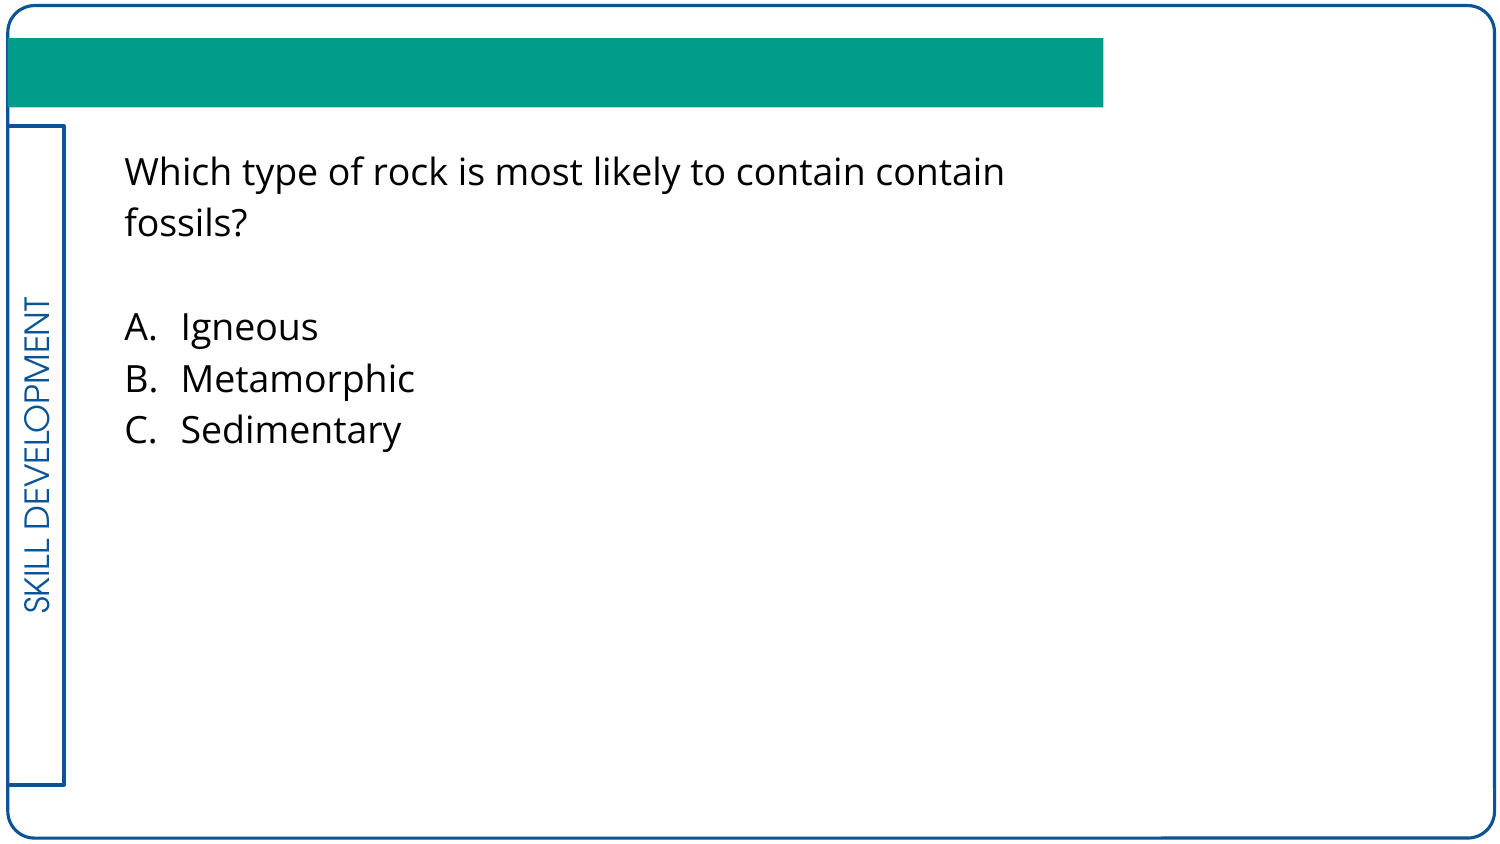

Which type of rock is most likely to contain contain fossils?

Igneous
Metamorphic
Sedimentary